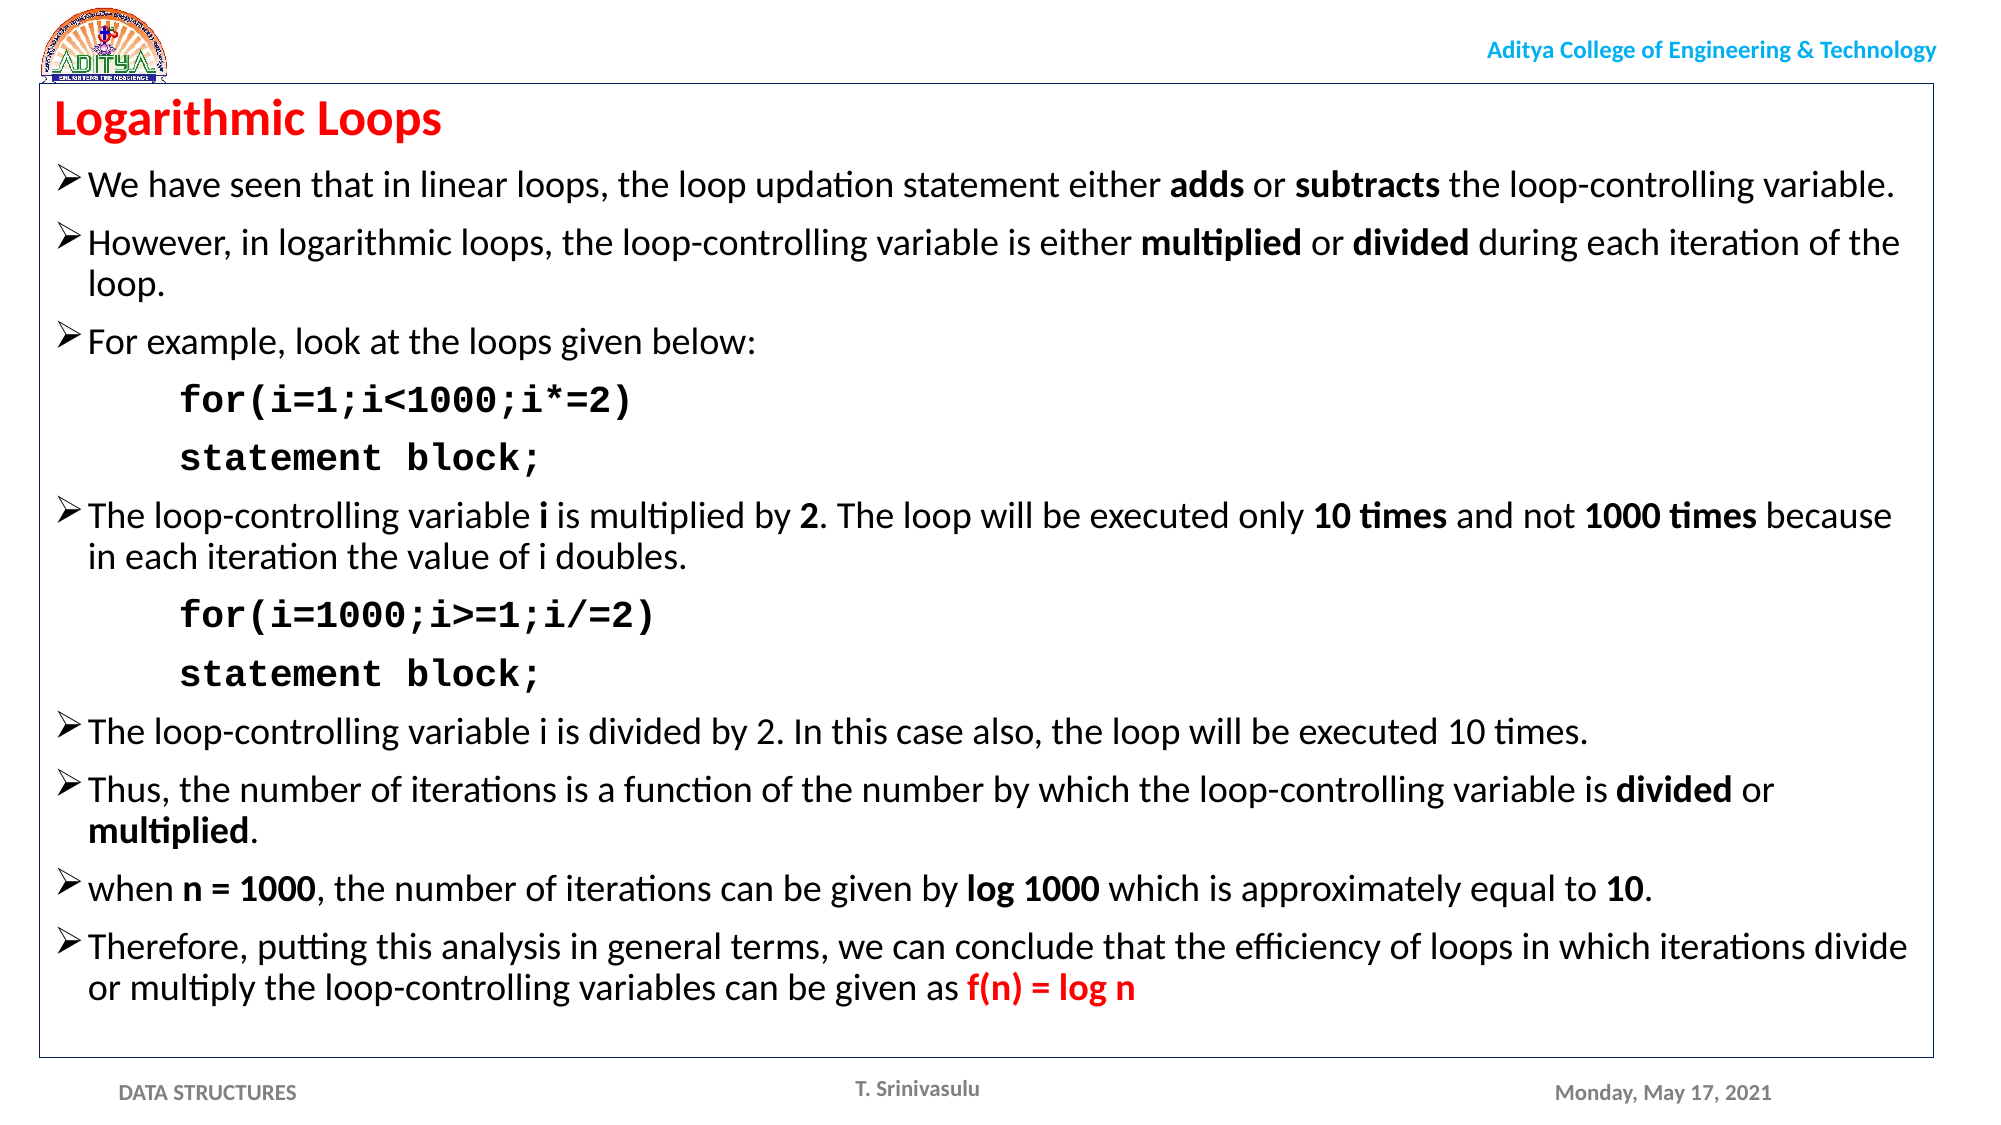

Logarithmic Loops
We have seen that in linear loops, the loop updation statement either adds or subtracts the loop-controlling variable.
However, in logarithmic loops, the loop-controlling variable is either multiplied or divided during each iteration of the loop.
For example, look at the loops given below:
			for(i=1;i<1000;i*=2)
 				statement block;
The loop-controlling variable i is multiplied by 2. The loop will be executed only 10 times and not 1000 times because in each iteration the value of i doubles.
			for(i=1000;i>=1;i/=2)
 				statement block;
The loop-controlling variable i is divided by 2. In this case also, the loop will be executed 10 times.
Thus, the number of iterations is a function of the number by which the loop-controlling variable is divided or multiplied.
when n = 1000, the number of iterations can be given by log 1000 which is approximately equal to 10.
Therefore, putting this analysis in general terms, we can conclude that the efficiency of loops in which iterations divide or multiply the loop-controlling variables can be given as f(n) = log n
T. Srinivasulu
Monday, May 17, 2021